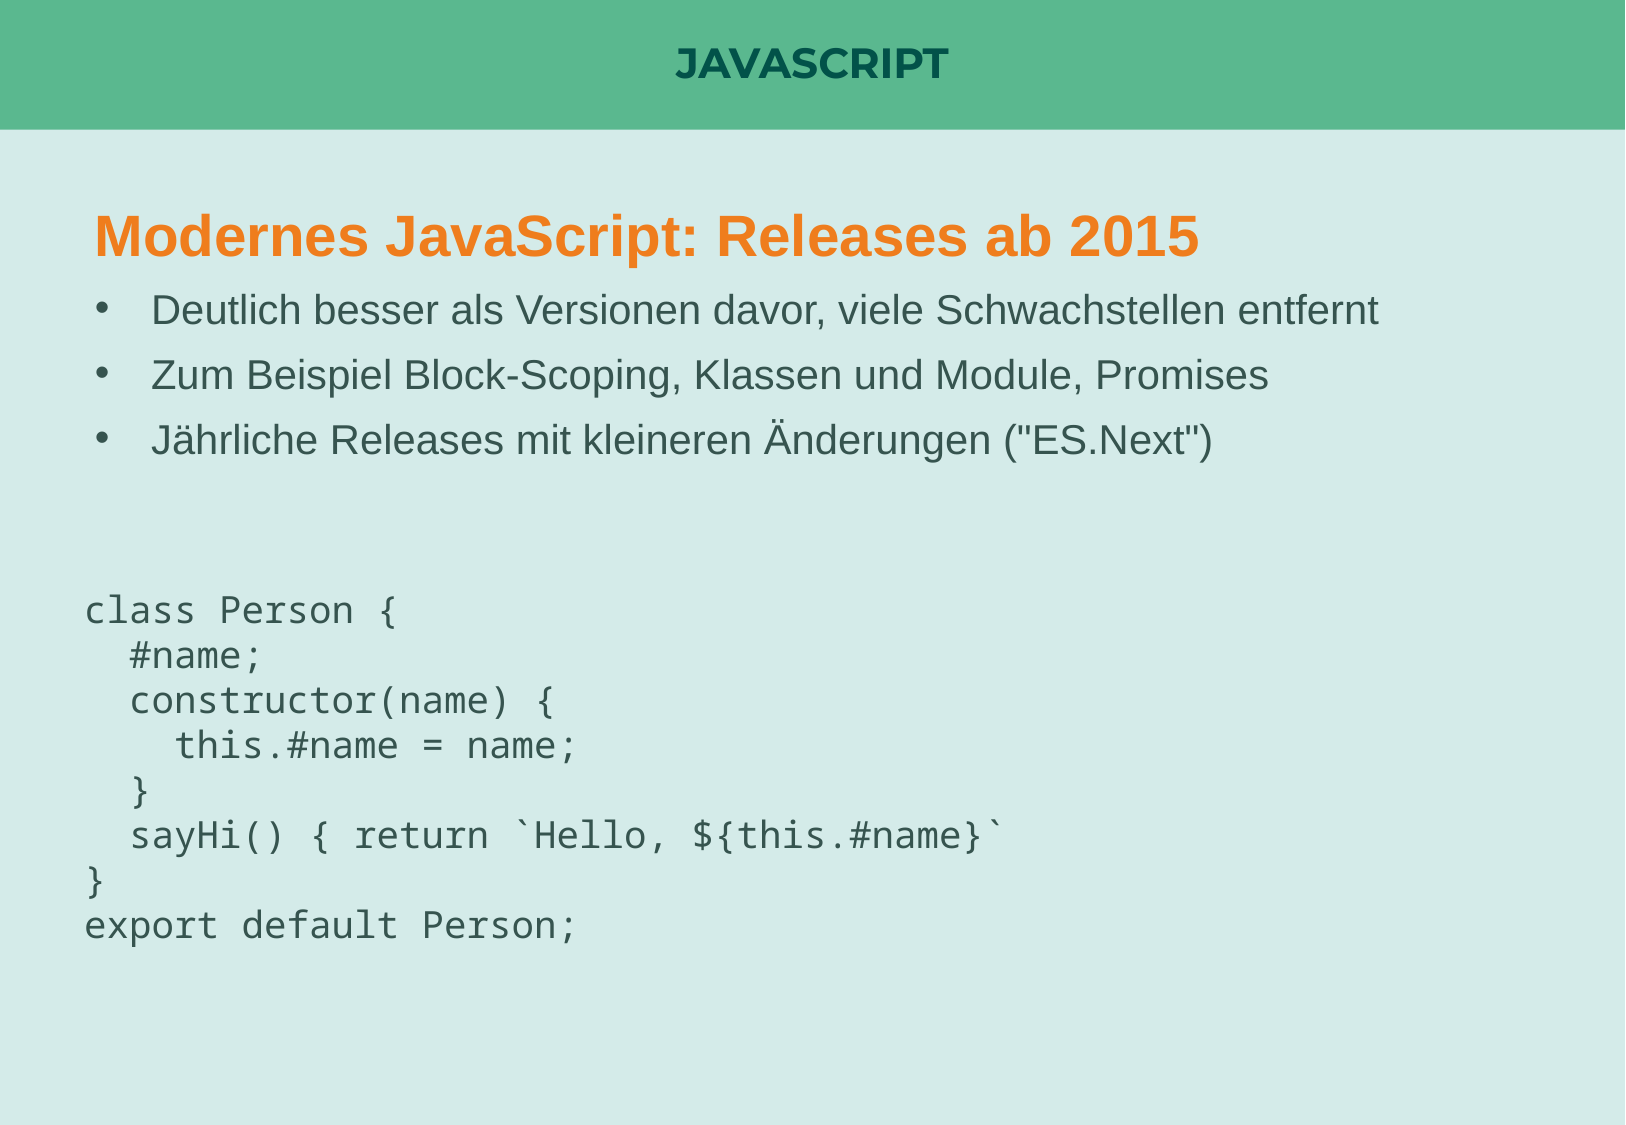

# JavaScript
Modernes JavaScript: Releases ab 2015
Deutlich besser als Versionen davor, viele Schwachstellen entfernt
Zum Beispiel Block-Scoping, Klassen und Module, Promises
Jährliche Releases mit kleineren Änderungen ("ES.Next")

class Person {
  #name;
  constructor(name) {
    this.#name = name;
  }
  sayHi() { return `Hello, ${this.#name}`
}
export default Person;